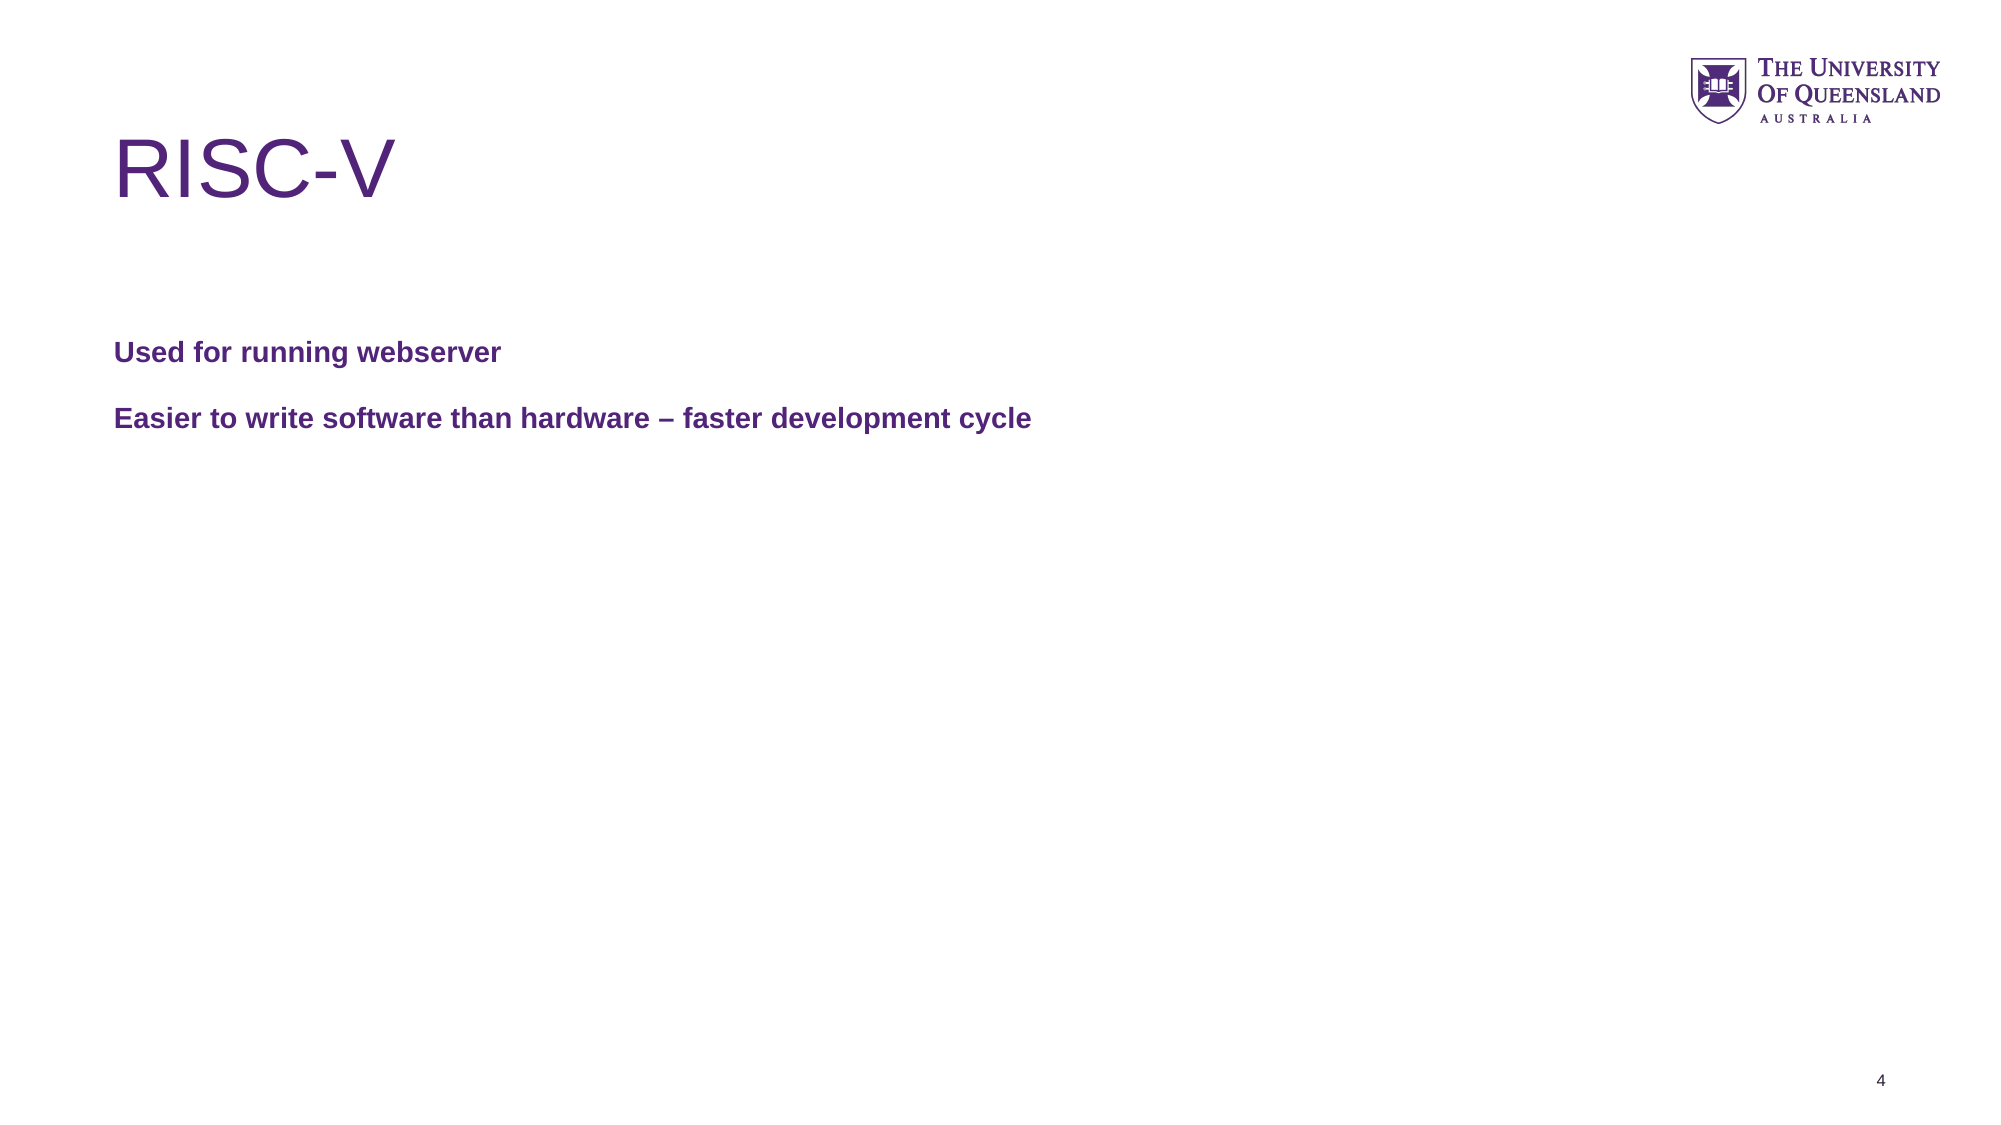

# RISC-V

Used for running webserver
Easier to write software than hardware – faster development cycle

4